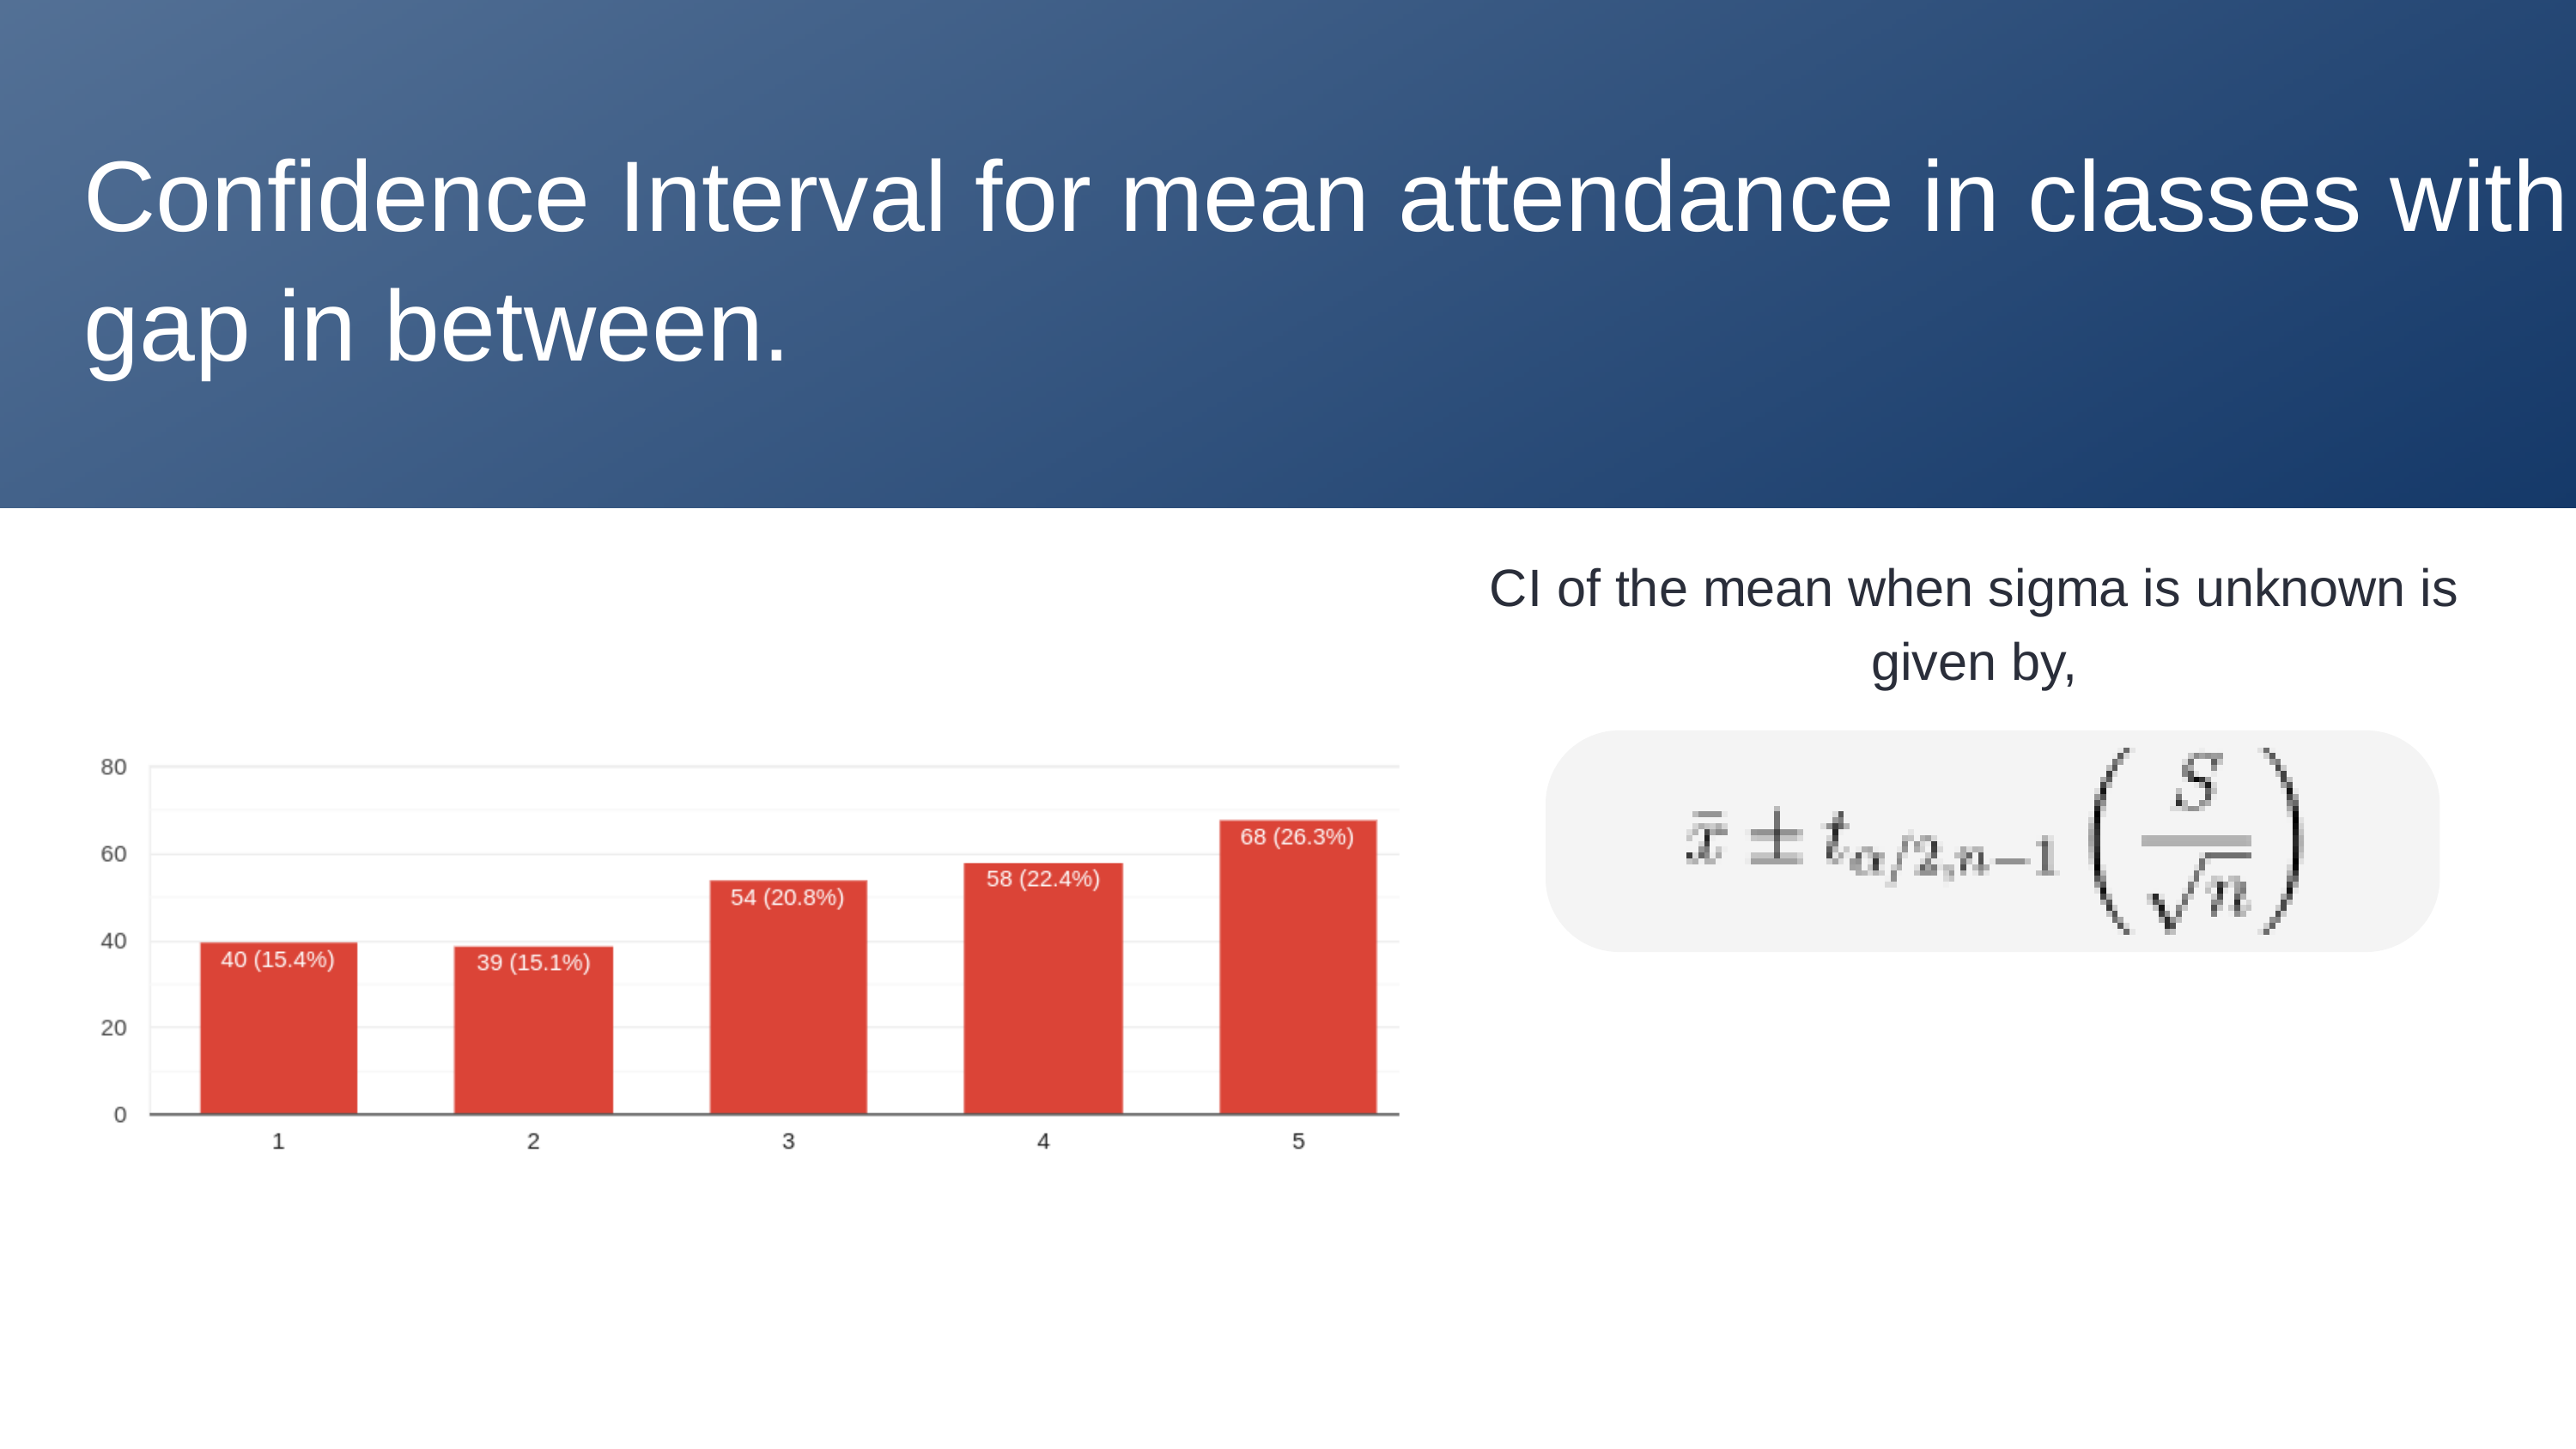

Confidence Interval for mean attendance in classes with gap in between.
CI of the mean when sigma is unknown is given by,